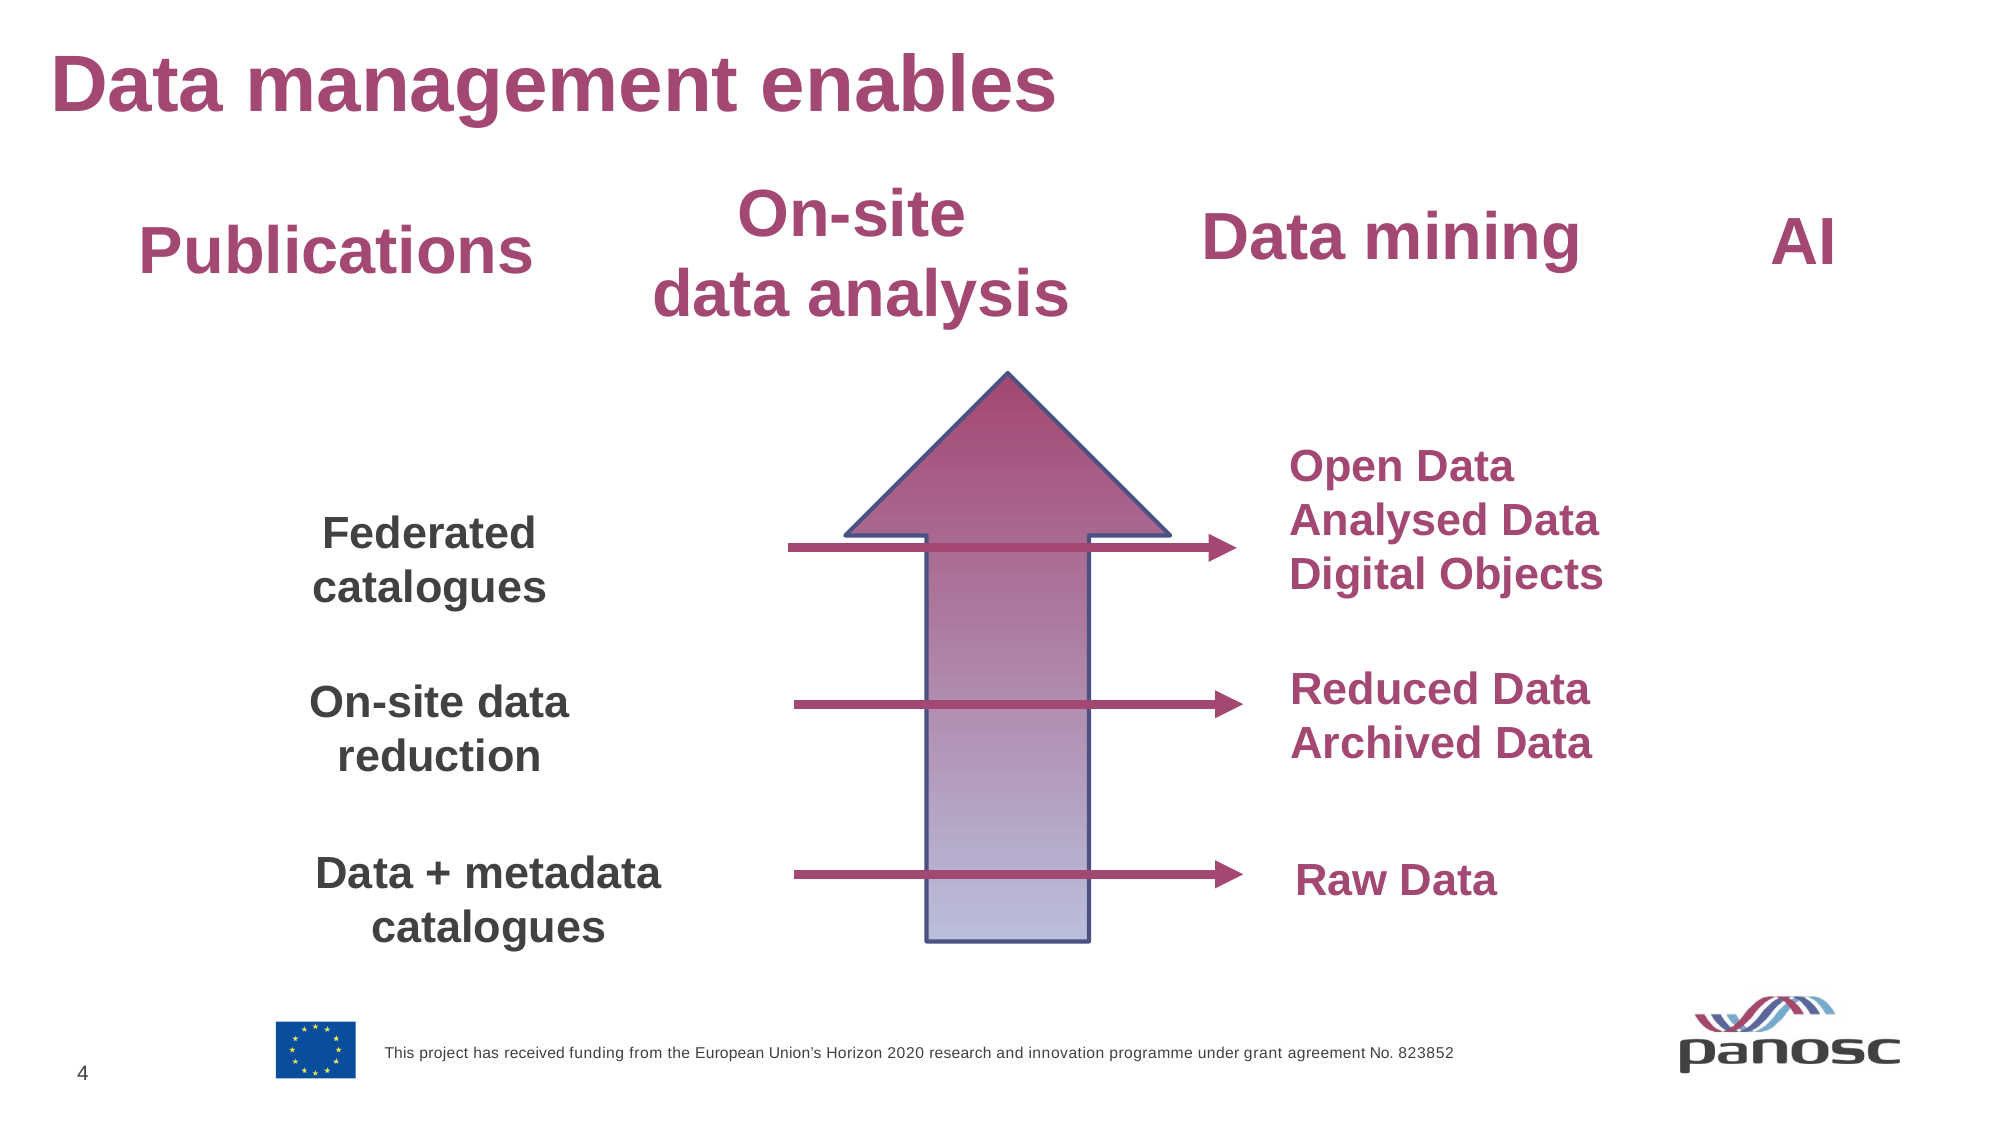

Data management enables
On-site
data analysis
Data mining
AI
Publications

Open Data
Analysed Data
Digital Objects
Federated catalogues
Reduced Data
Archived Data
On-site data reduction
Data + metadata catalogues
Raw Data

This project has received funding from the European Union’s Horizon 2020 research and innovation programme under grant agreement No. 823852